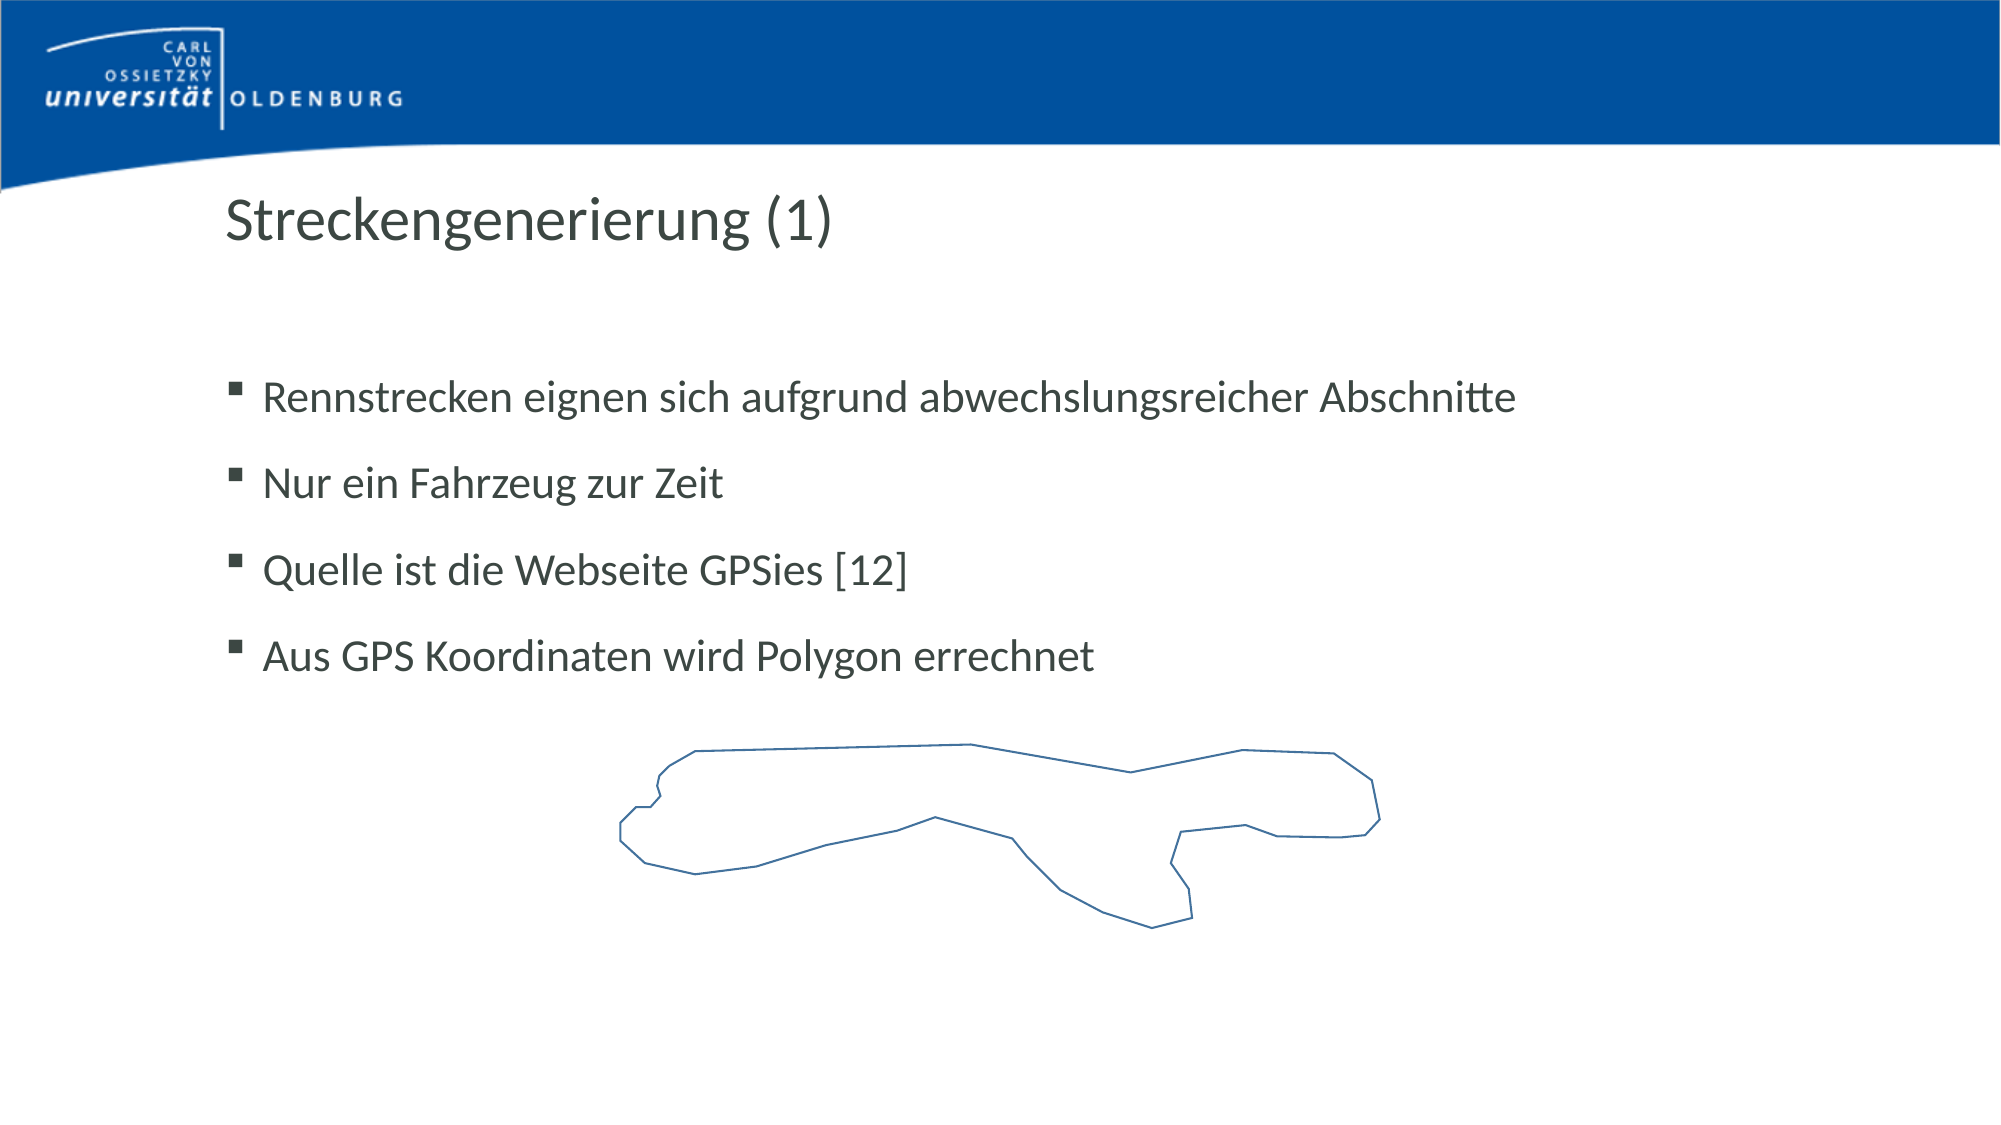

# Streckengenerierung (1)
Rennstrecken eignen sich aufgrund abwechslungsreicher Abschnitte
Nur ein Fahrzeug zur Zeit
Quelle ist die Webseite GPSies [12]
Aus GPS Koordinaten wird Polygon errechnet

Bachelorarbeit von Eike Stein - Gutachter: Dr. Marco Grawunder, Cornelius Ludmann
18